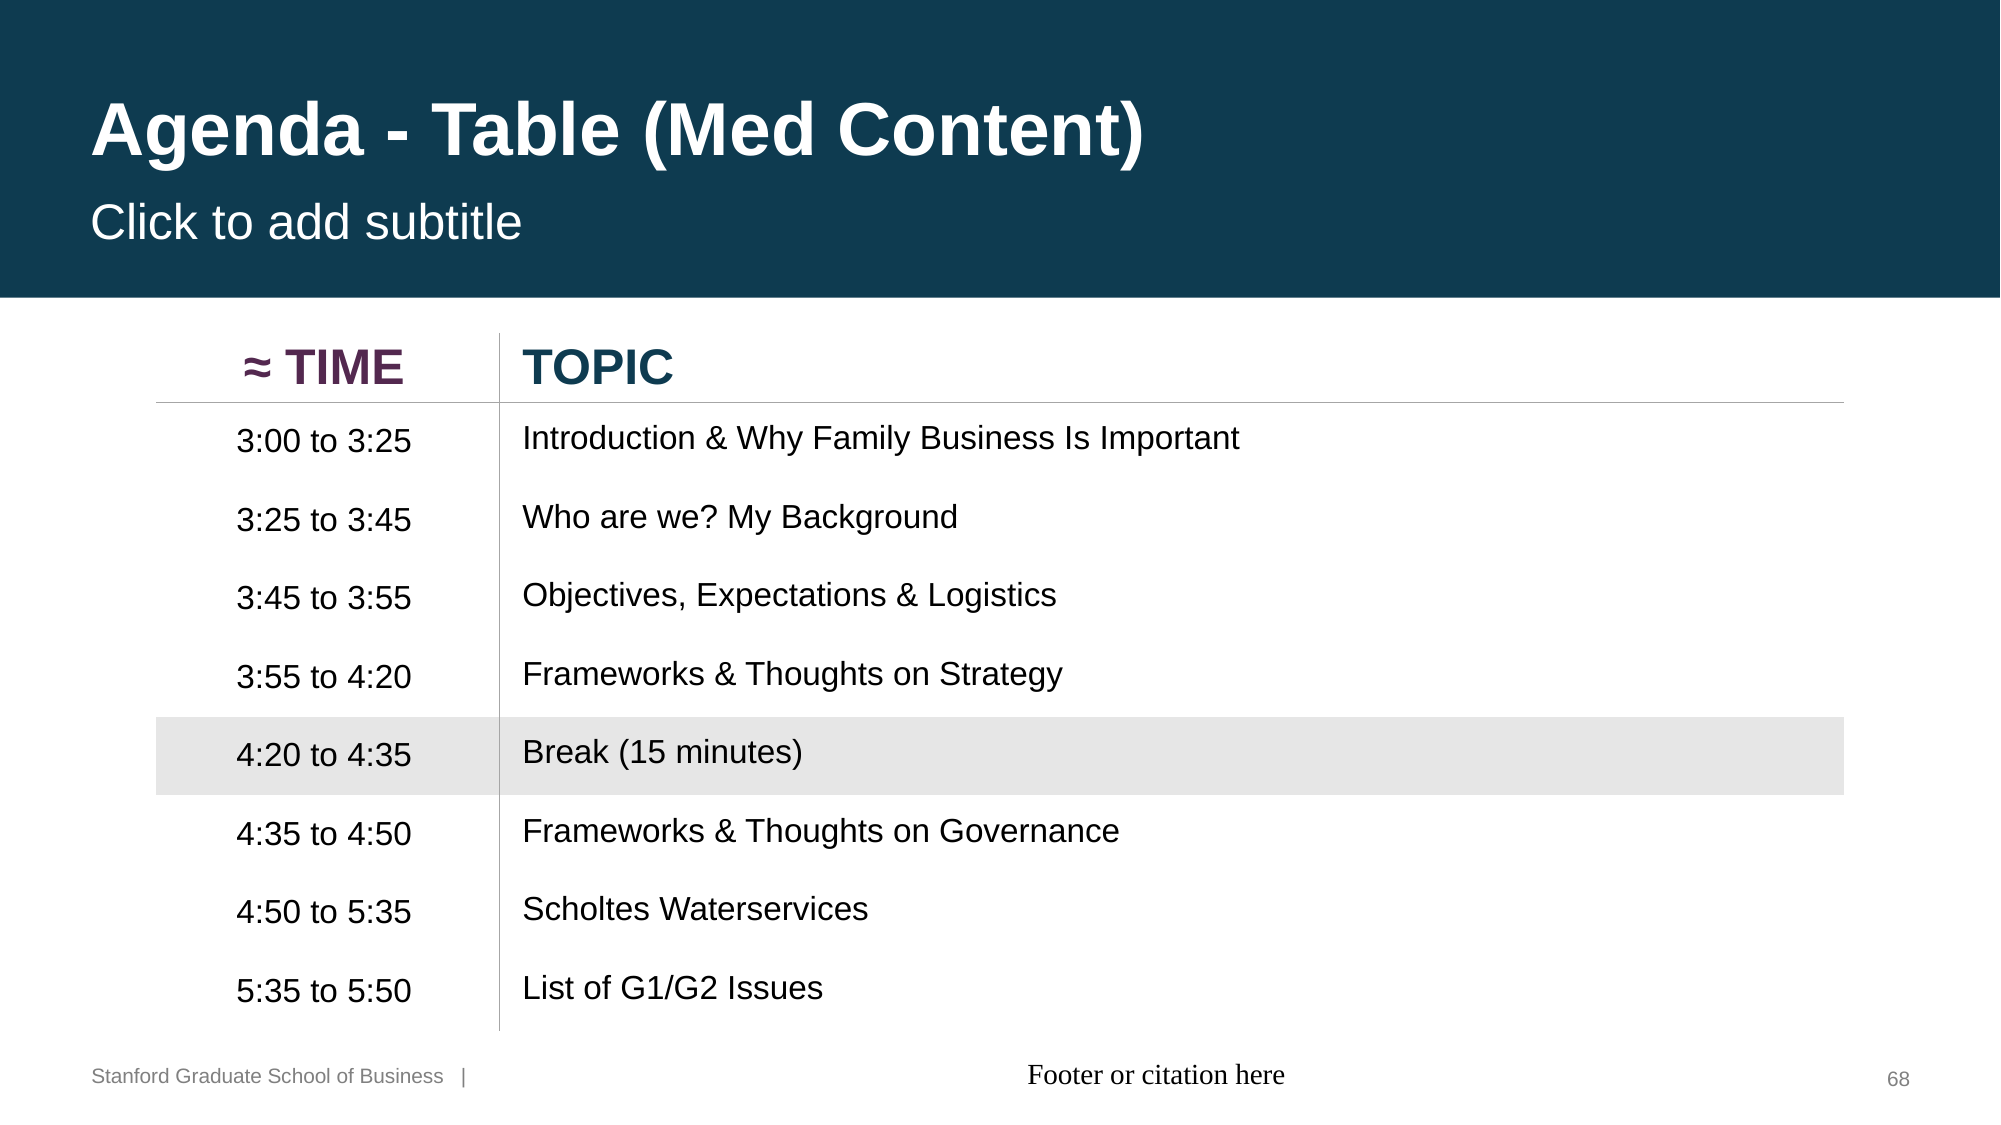

# Agenda - Table (Med Content)
Click to add subtitle
| ≈ TIME | TOPIC |
| --- | --- |
| 3:00 to 3:25 | Introduction & Why Family Business Is Important |
| 3:25 to 3:45 | Who are we? My Background |
| 3:45 to 3:55 | Objectives, Expectations & Logistics |
| 3:55 to 4:20 | Frameworks & Thoughts on Strategy |
| 4:20 to 4:35 | Break (15 minutes) |
| 4:35 to 4:50 | Frameworks & Thoughts on Governance |
| 4:50 to 5:35 | Scholtes Waterservices |
| 5:35 to 5:50 | List of G1/G2 Issues |
Footer or citation here
68